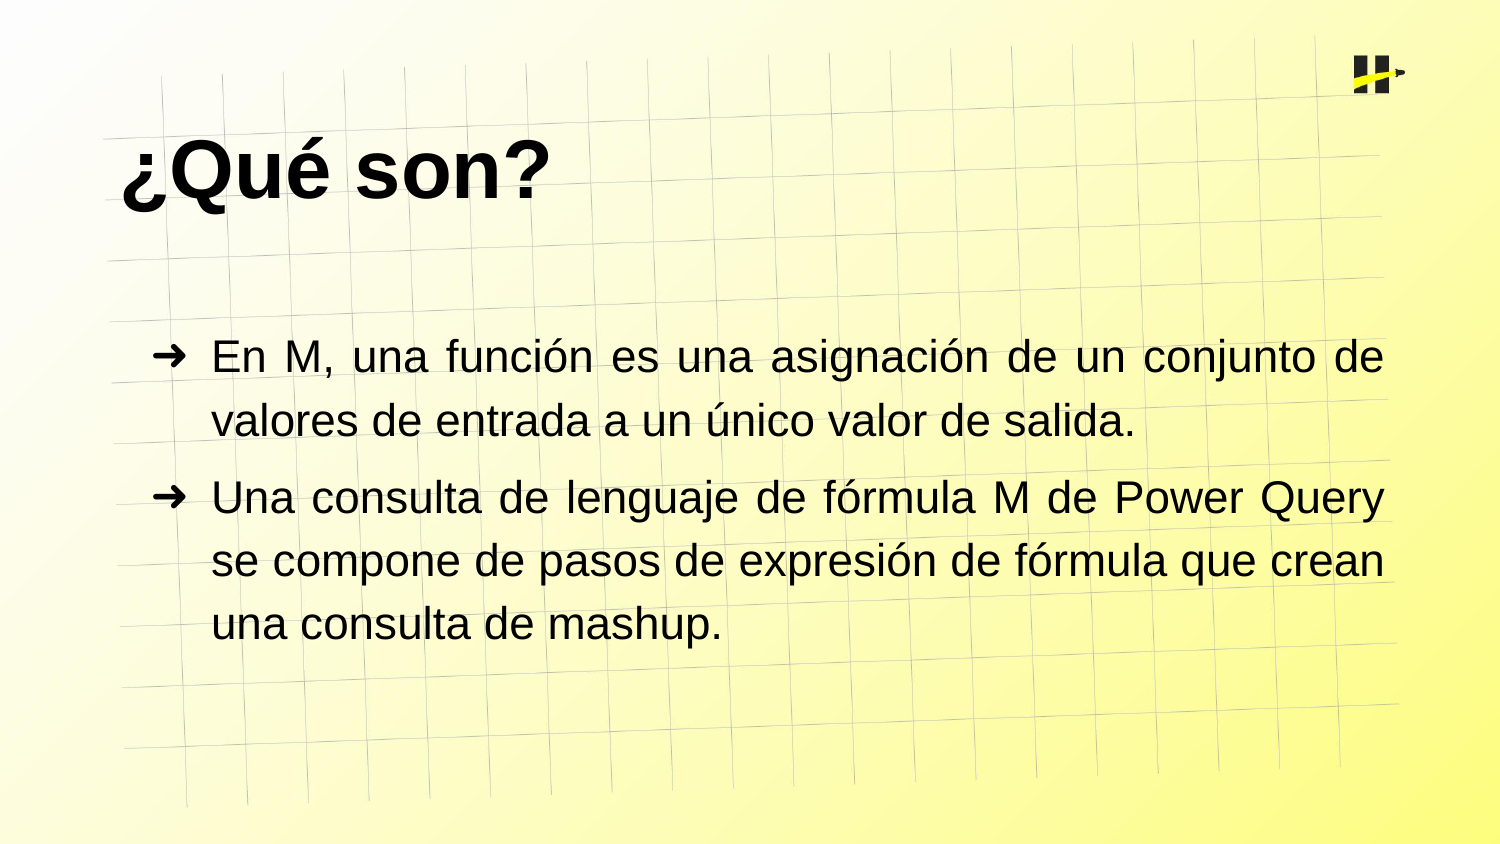

¿Qué son?
En M, una función es una asignación de un conjunto de valores de entrada a un único valor de salida.
Una consulta de lenguaje de fórmula M de Power Query se compone de pasos de expresión de fórmula que crean una consulta de mashup.